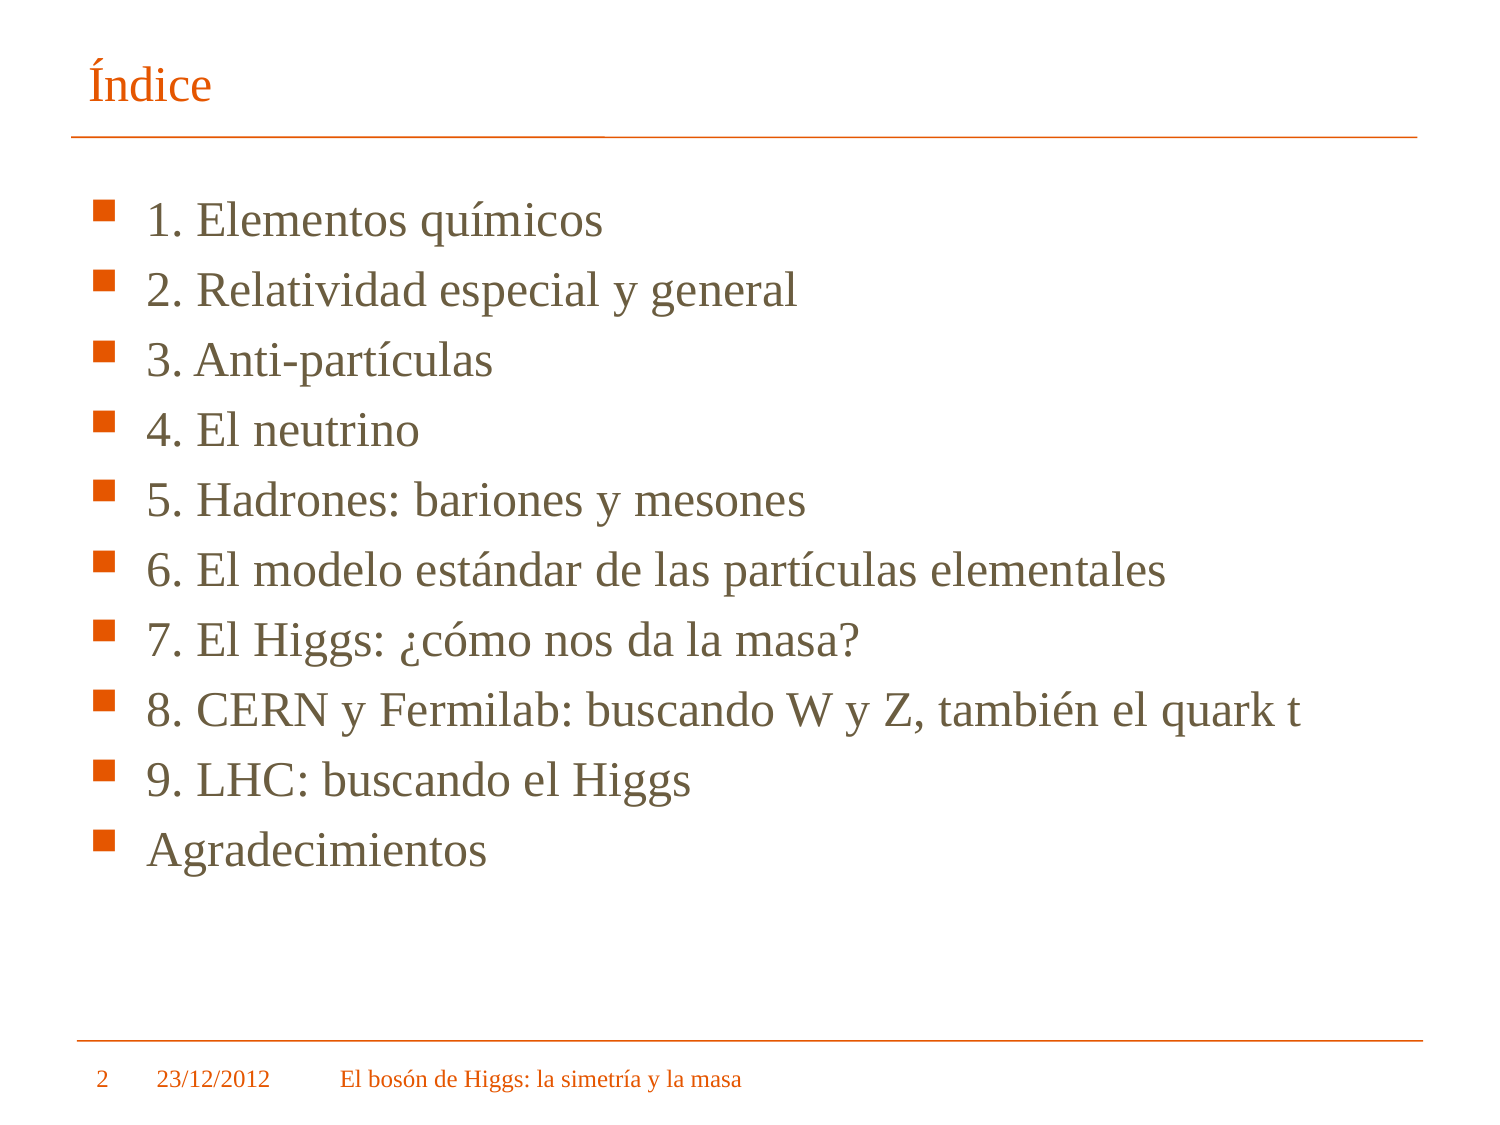

# Índice
1. Elementos químicos
2. Relatividad especial y general
3. Anti-partículas
4. El neutrino
5. Hadrones: bariones y mesones
6. El modelo estándar de las partículas elementales
7. El Higgs: ¿cómo nos da la masa?
8. CERN y Fermilab: buscando W y Z, también el quark t
9. LHC: buscando el Higgs
Agradecimientos
23/12/2012
2
El bosón de Higgs: la simetría y la masa